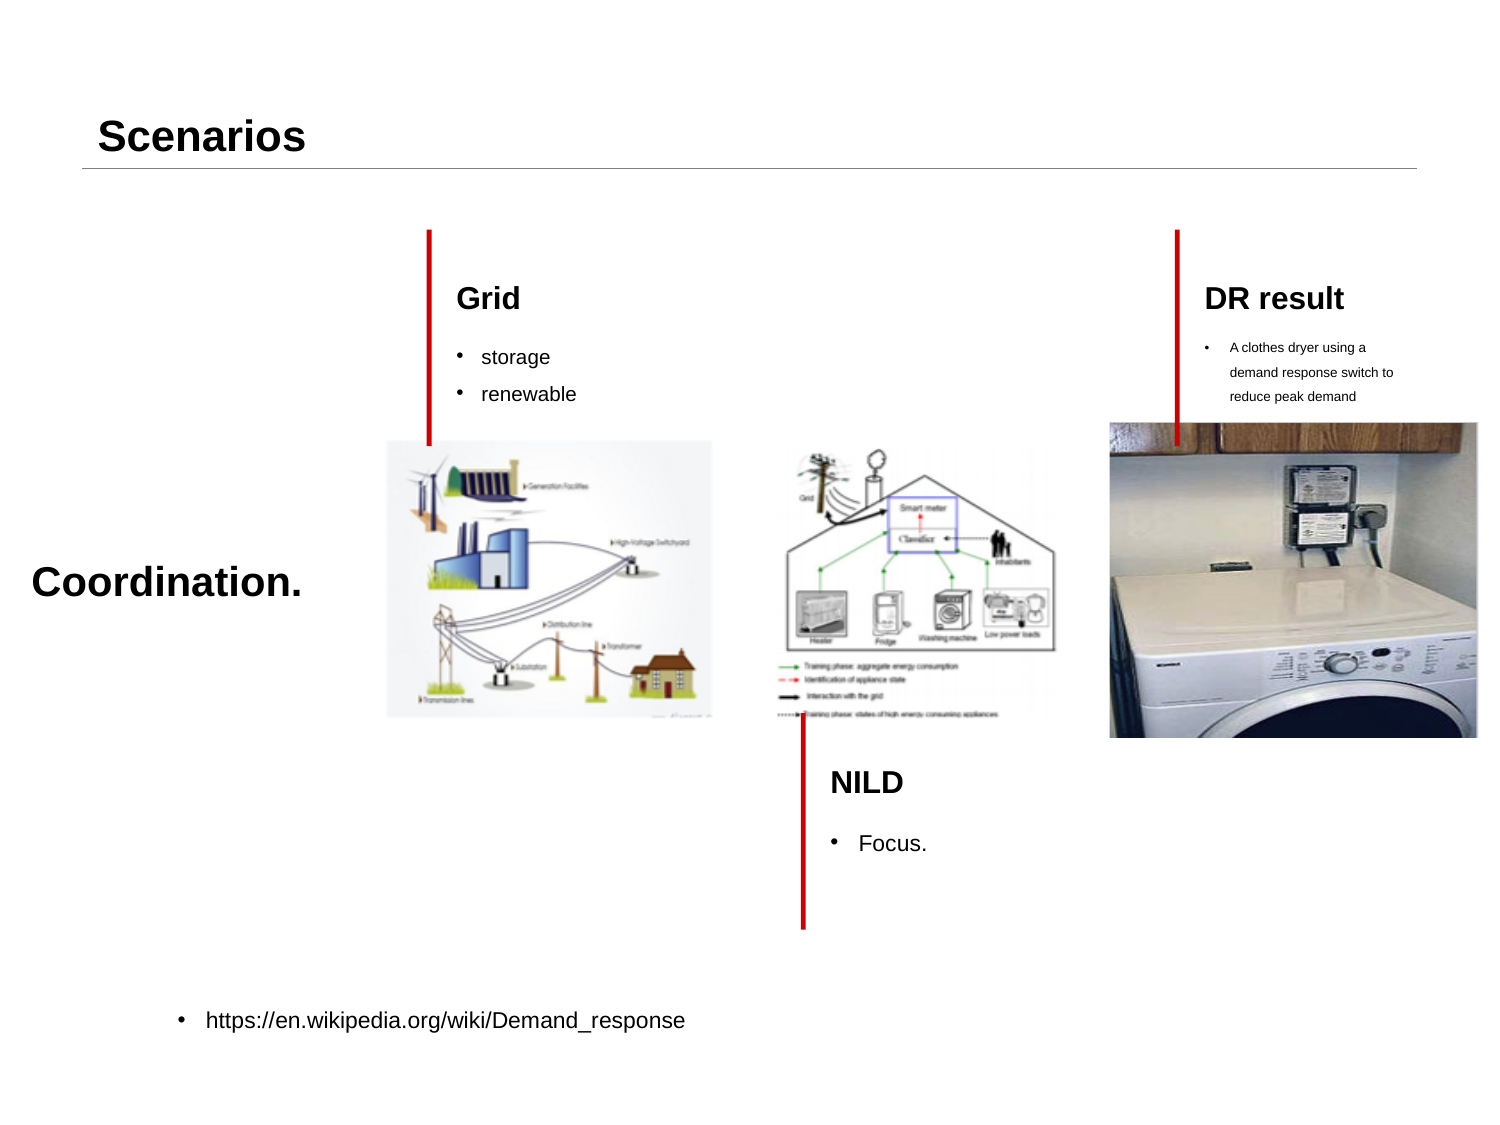

# Scenarios

Grid
storage
renewable

DR result
A clothes dryer using a demand response switch to reduce peak demand

Coordination.

NILD
Focus.
https://en.wikipedia.org/wiki/Demand_response
5